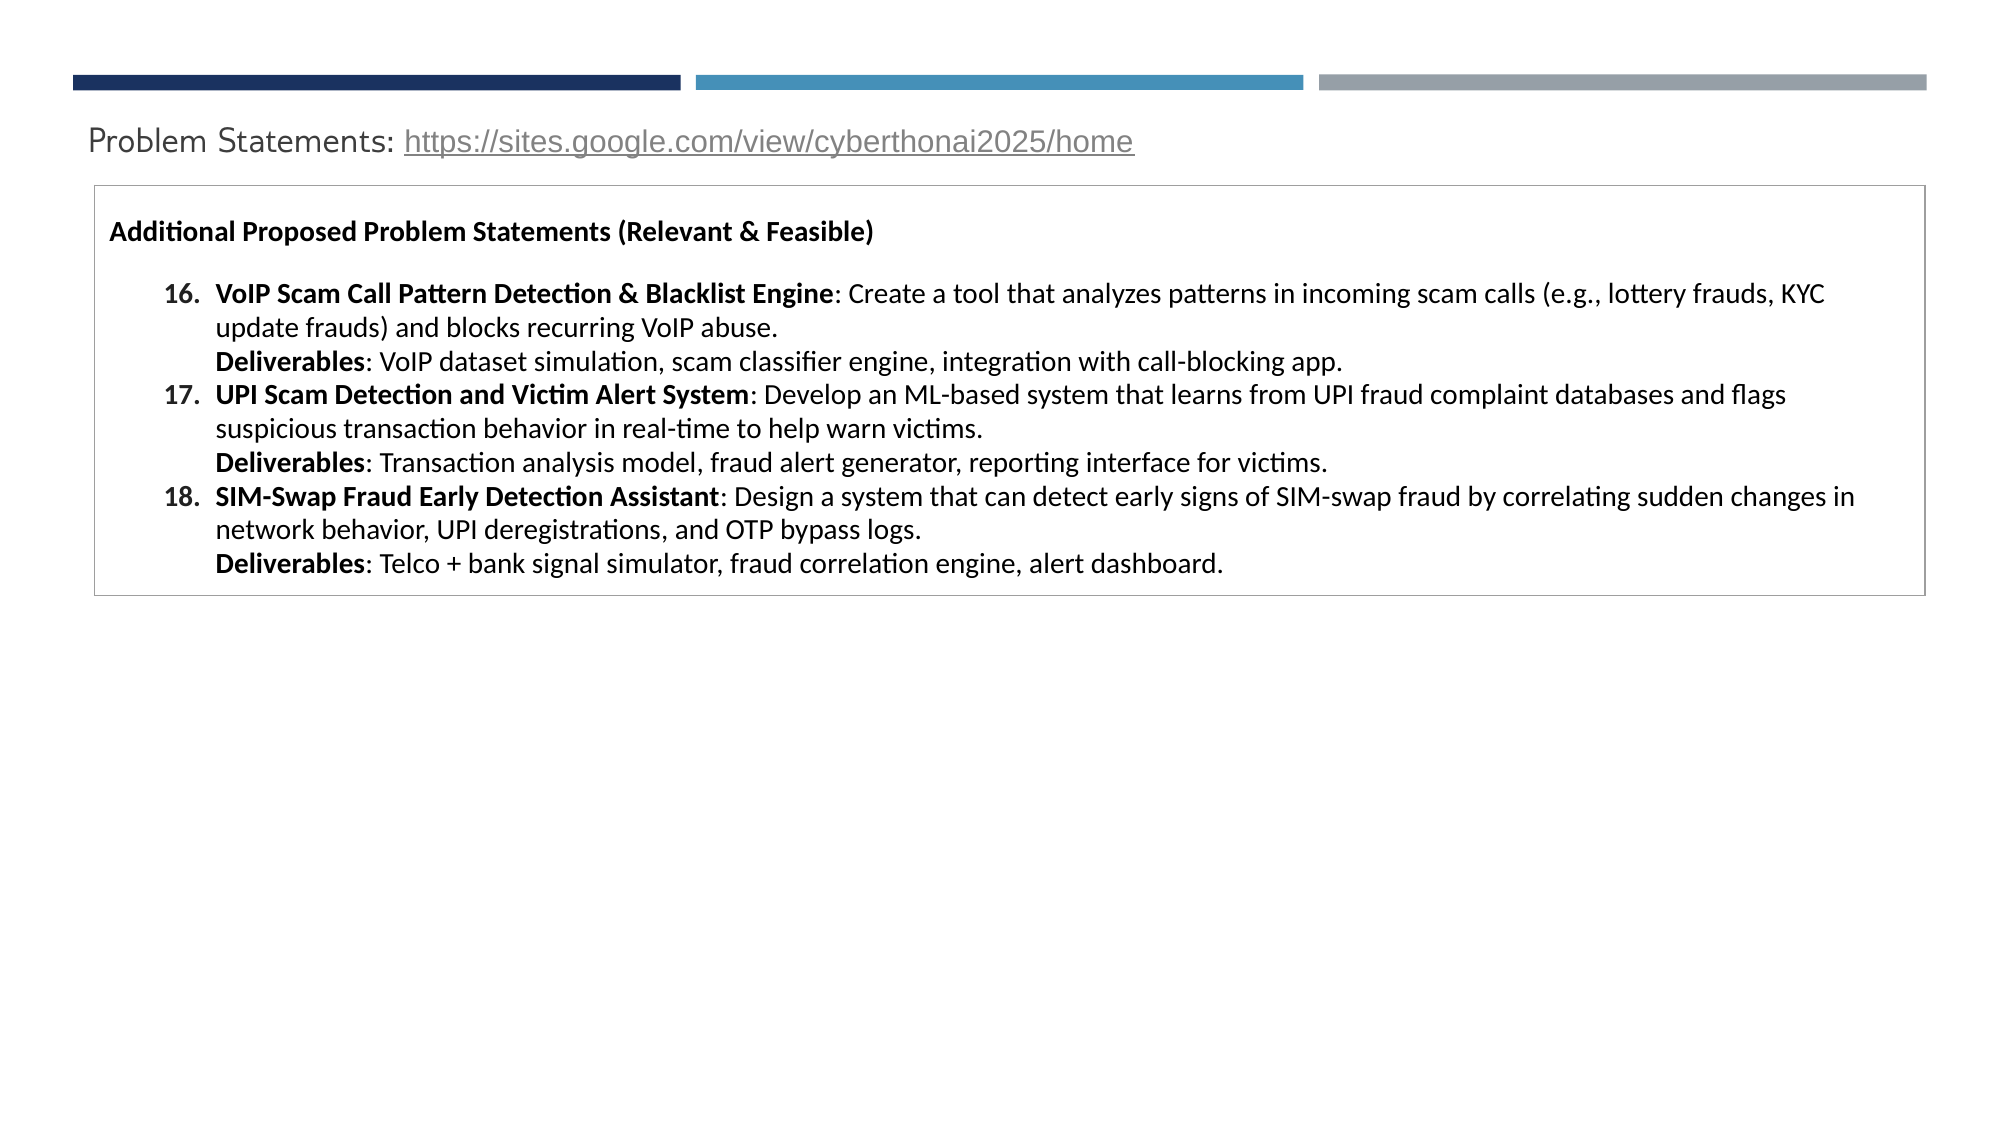

Problem Statements: https://sites.google.com/view/cyberthonai2025/home
TOPICS AVAILABLE
| Additional Proposed Problem Statements (Relevant & Feasible) VoIP Scam Call Pattern Detection & Blacklist Engine: Create a tool that analyzes patterns in incoming scam calls (e.g., lottery frauds, KYC update frauds) and blocks recurring VoIP abuse. Deliverables: VoIP dataset simulation, scam classifier engine, integration with call-blocking app. UPI Scam Detection and Victim Alert System: Develop an ML-based system that learns from UPI fraud complaint databases and flags suspicious transaction behavior in real-time to help warn victims. Deliverables: Transaction analysis model, fraud alert generator, reporting interface for victims. SIM-Swap Fraud Early Detection Assistant: Design a system that can detect early signs of SIM-swap fraud by correlating sudden changes in network behavior, UPI deregistrations, and OTP bypass logs. Deliverables: Telco + bank signal simulator, fraud correlation engine, alert dashboard. |  |  |
| --- | --- | --- |